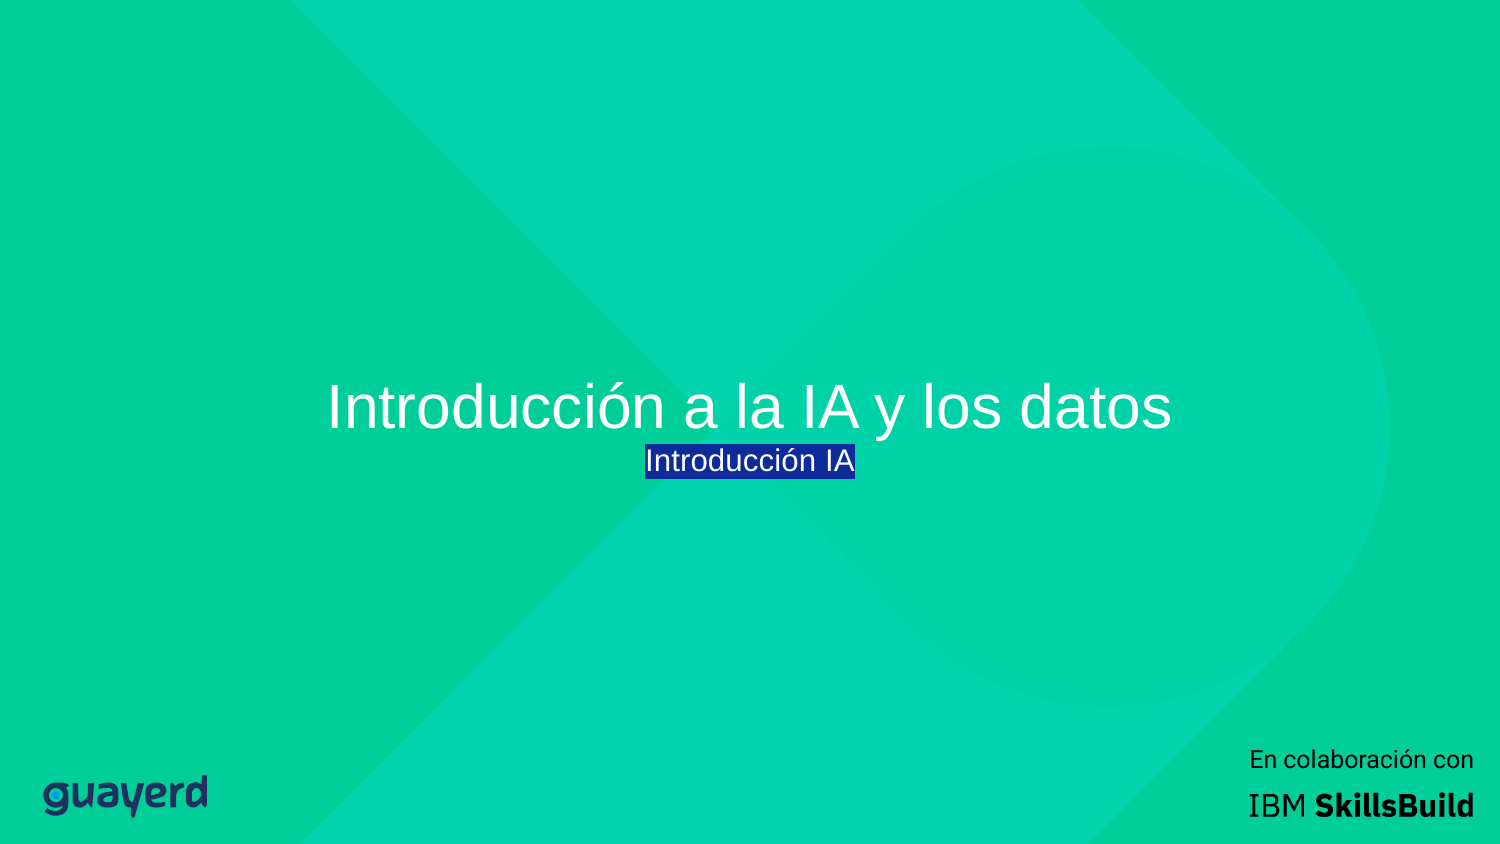

Introducción a la IA y los datos
Introducción IA